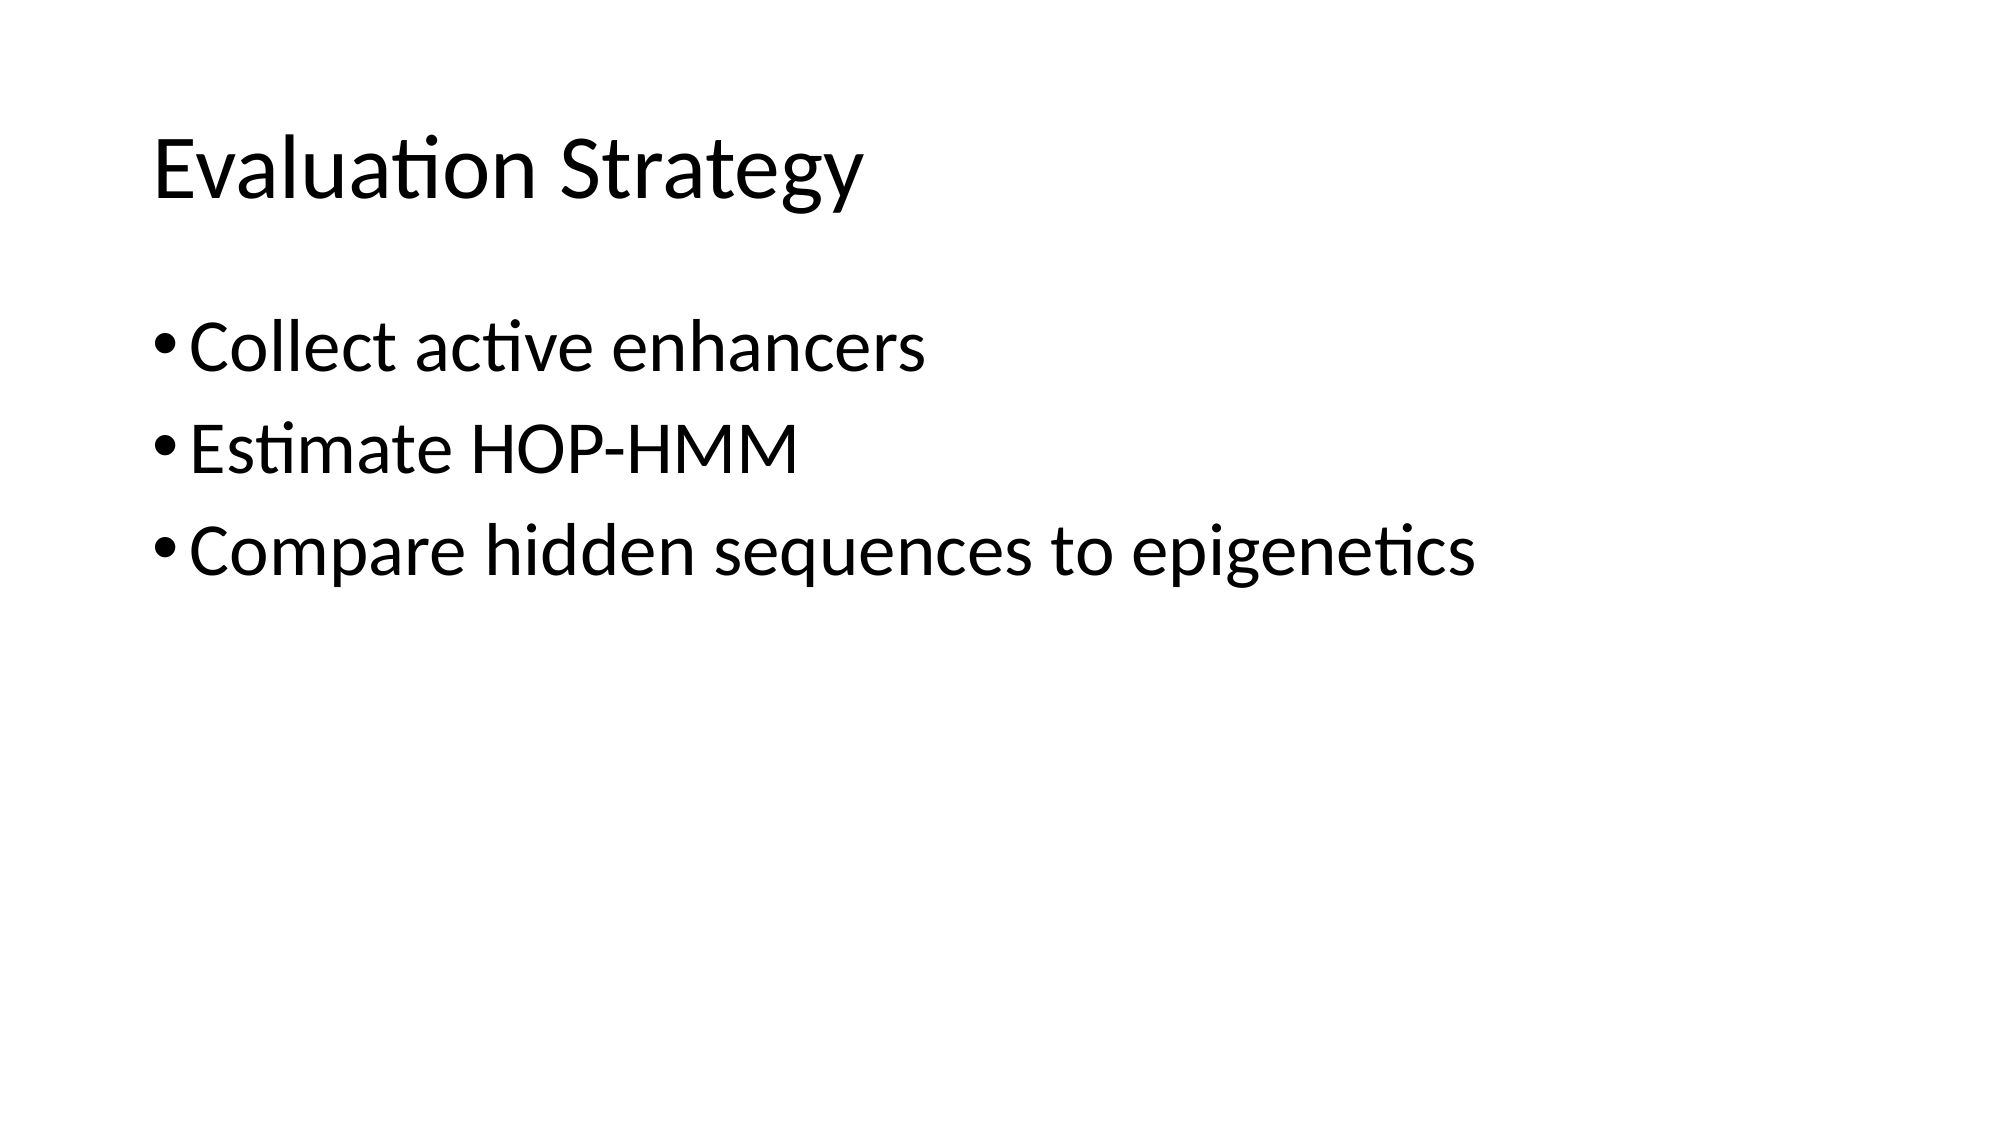

# Evaluation Strategy
Collect active enhancers
Estimate HOP-HMM
Compare hidden sequences to epigenetics